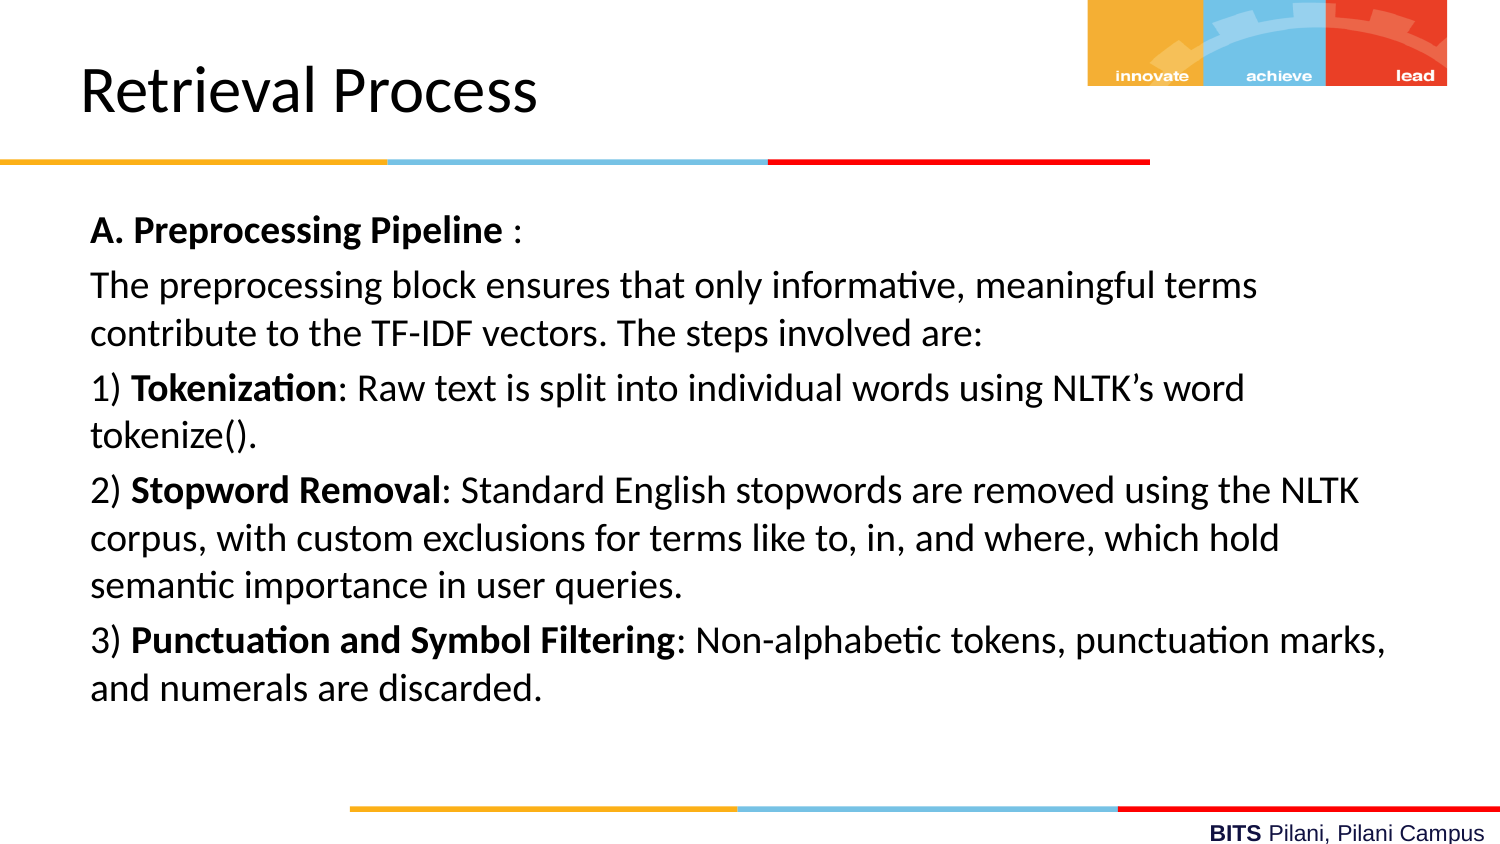

# Retrieval Process
A. Preprocessing Pipeline :
The preprocessing block ensures that only informative, meaningful terms contribute to the TF-IDF vectors. The steps involved are:
1) Tokenization: Raw text is split into individual words using NLTK’s word tokenize().
2) Stopword Removal: Standard English stopwords are removed using the NLTK corpus, with custom exclusions for terms like to, in, and where, which hold semantic importance in user queries.
3) Punctuation and Symbol Filtering: Non-alphabetic tokens, punctuation marks, and numerals are discarded.